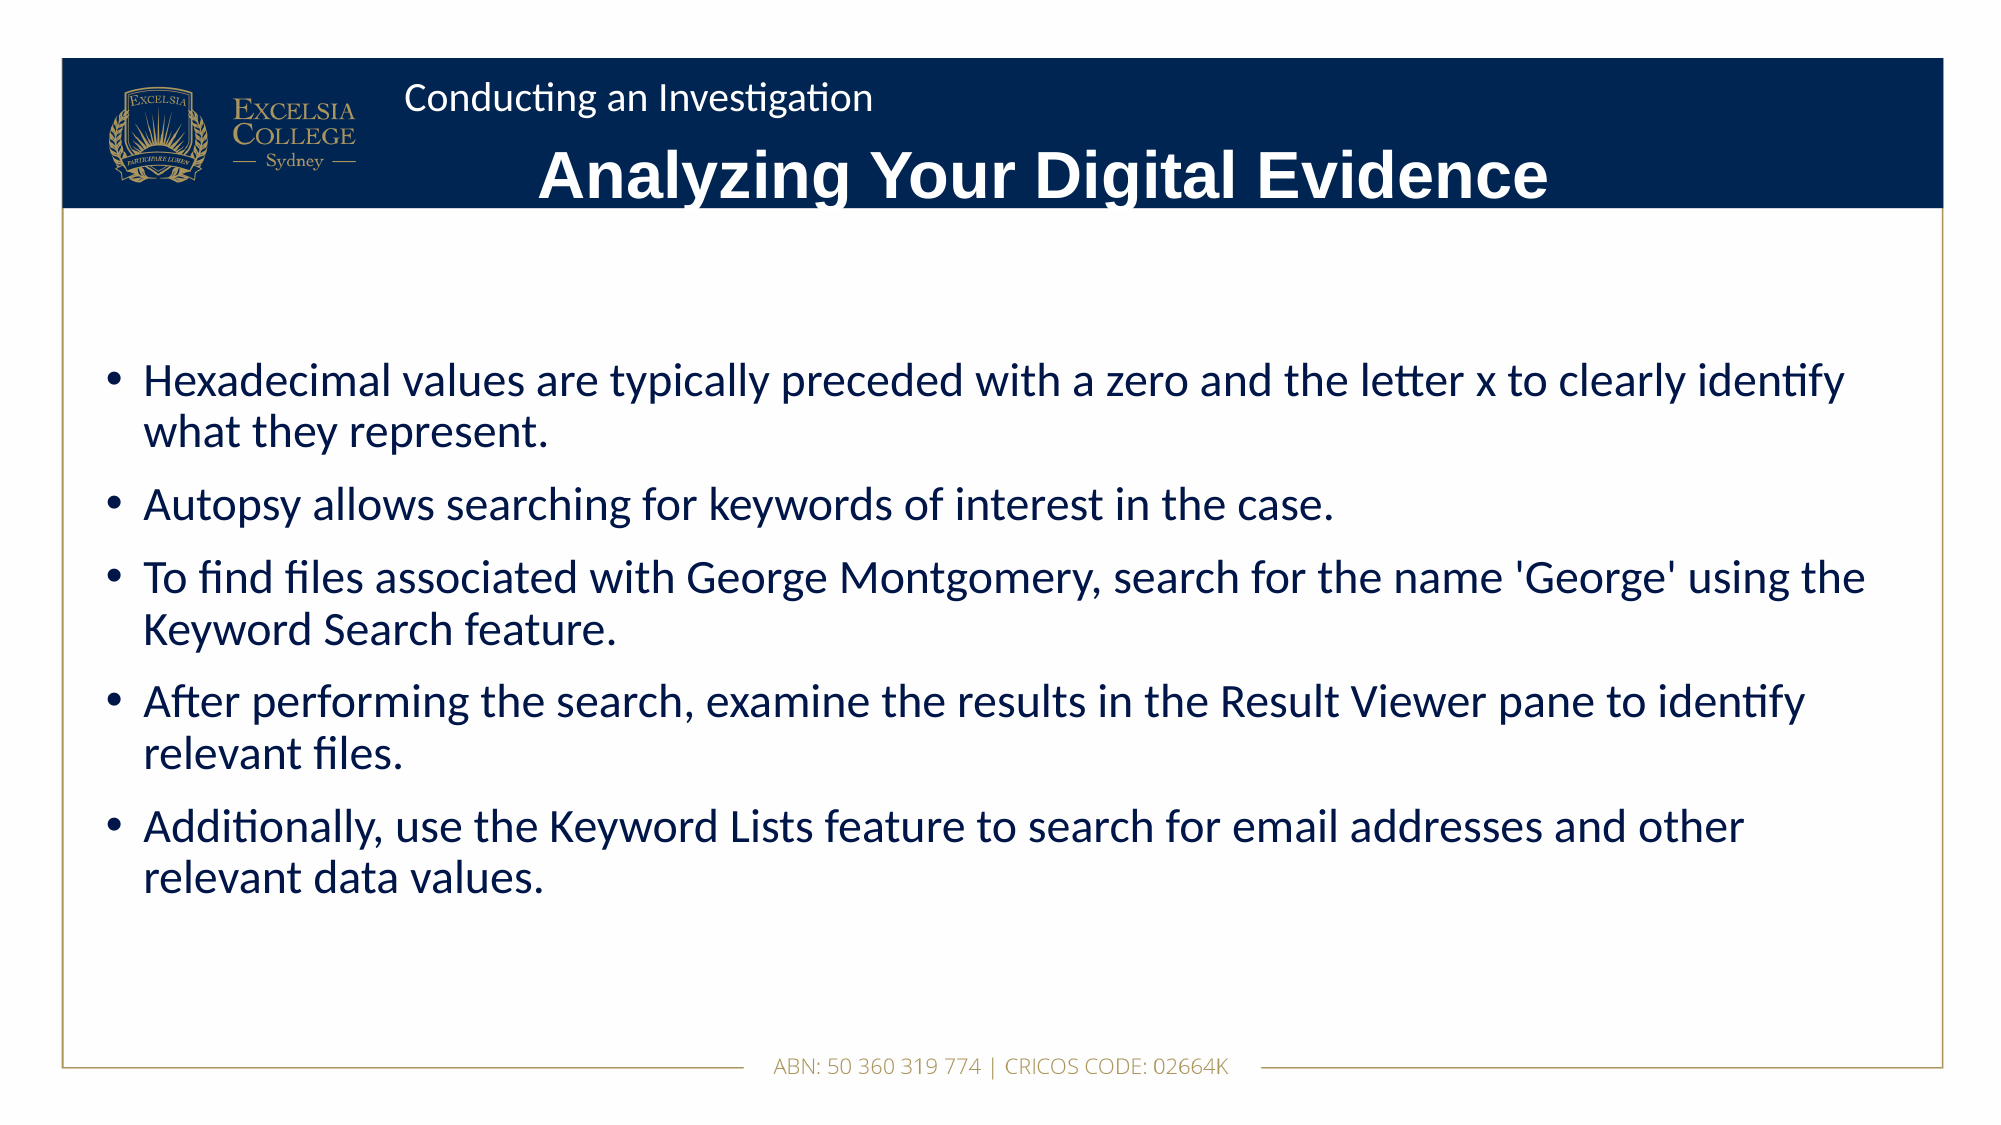

# Conducting an Investigation
Analyzing Your Digital Evidence
Hexadecimal values are typically preceded with a zero and the letter x to clearly identify what they represent.
Autopsy allows searching for keywords of interest in the case.
To find files associated with George Montgomery, search for the name 'George' using the Keyword Search feature.
After performing the search, examine the results in the Result Viewer pane to identify relevant files.
Additionally, use the Keyword Lists feature to search for email addresses and other relevant data values.